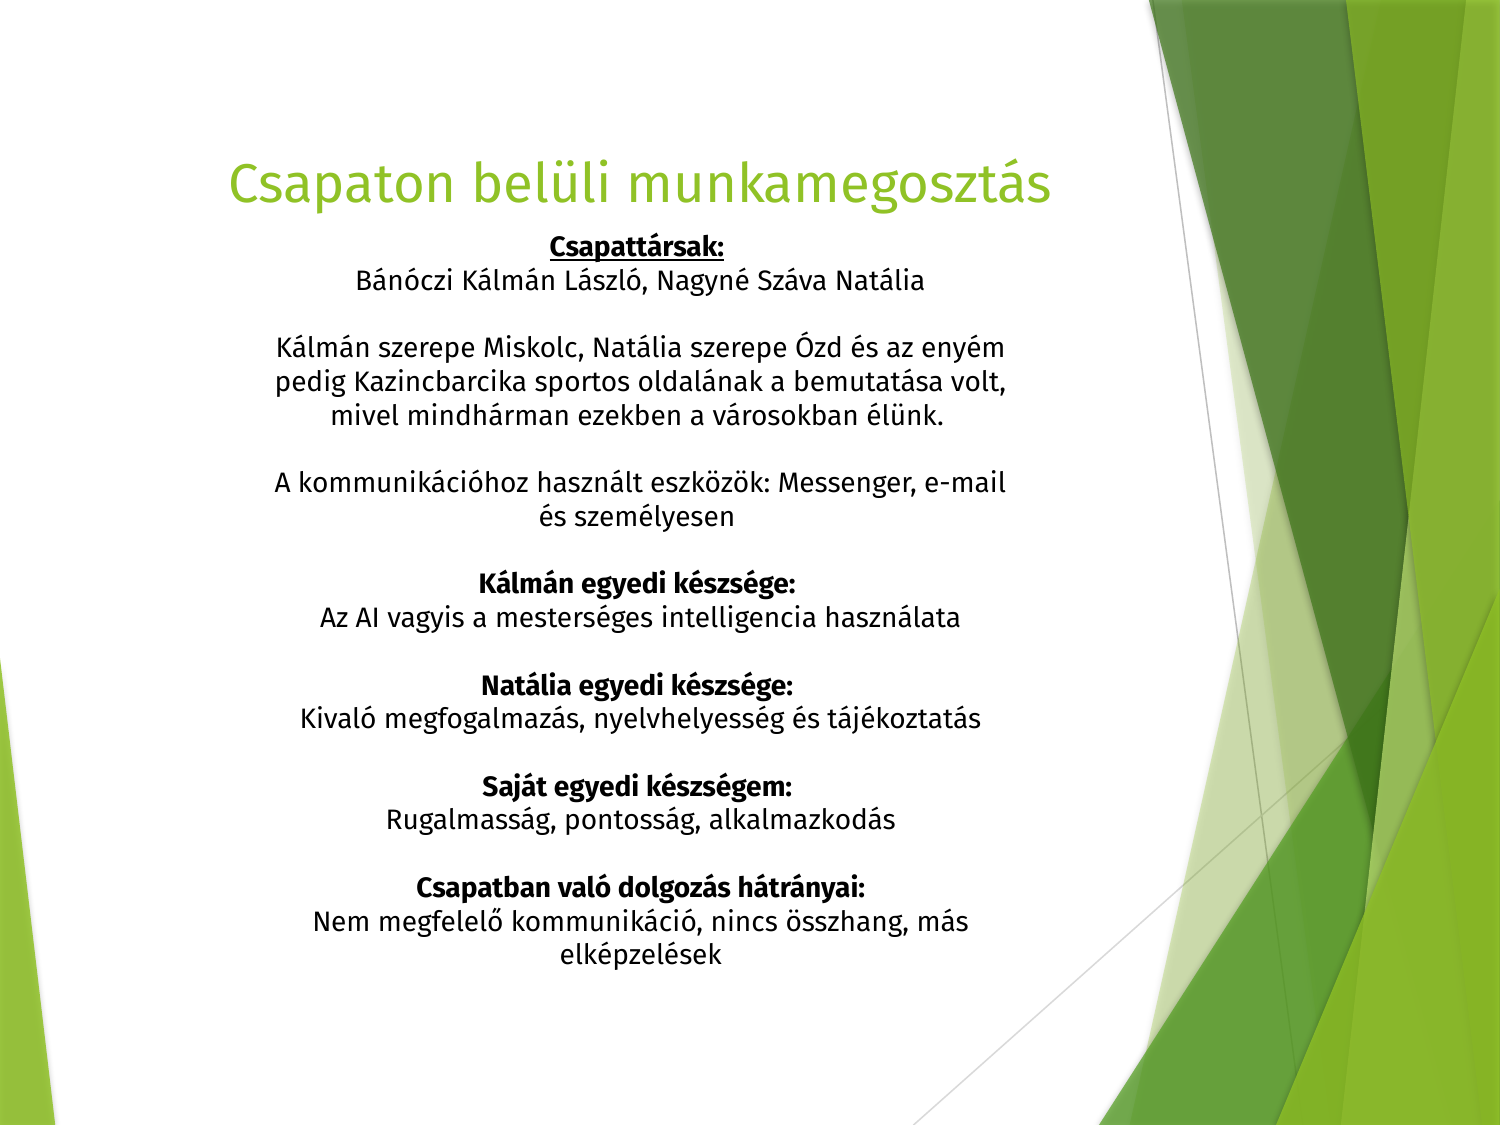

Csapaton belüli munkamegosztás
Csapattársak:
Bánóczi Kálmán László, Nagyné Száva Natália

Kálmán szerepe Miskolc, Natália szerepe Ózd és az enyém pedig Kazincbarcika sportos oldalának a bemutatása volt, mivel mindhárman ezekben a városokban élünk.

A kommunikációhoz használt eszközök: Messenger, e-mail és személyesen

Kálmán egyedi készsége:
Az AI vagyis a mesterséges intelligencia használata

Natália egyedi készsége:
Kivaló megfogalmazás, nyelvhelyesség és tájékoztatás

Saját egyedi készségem:
Rugalmasság, pontosság, alkalmazkodás

Csapatban való dolgozás hátrányai:
Nem megfelelő kommunikáció, nincs összhang, más elképzelések